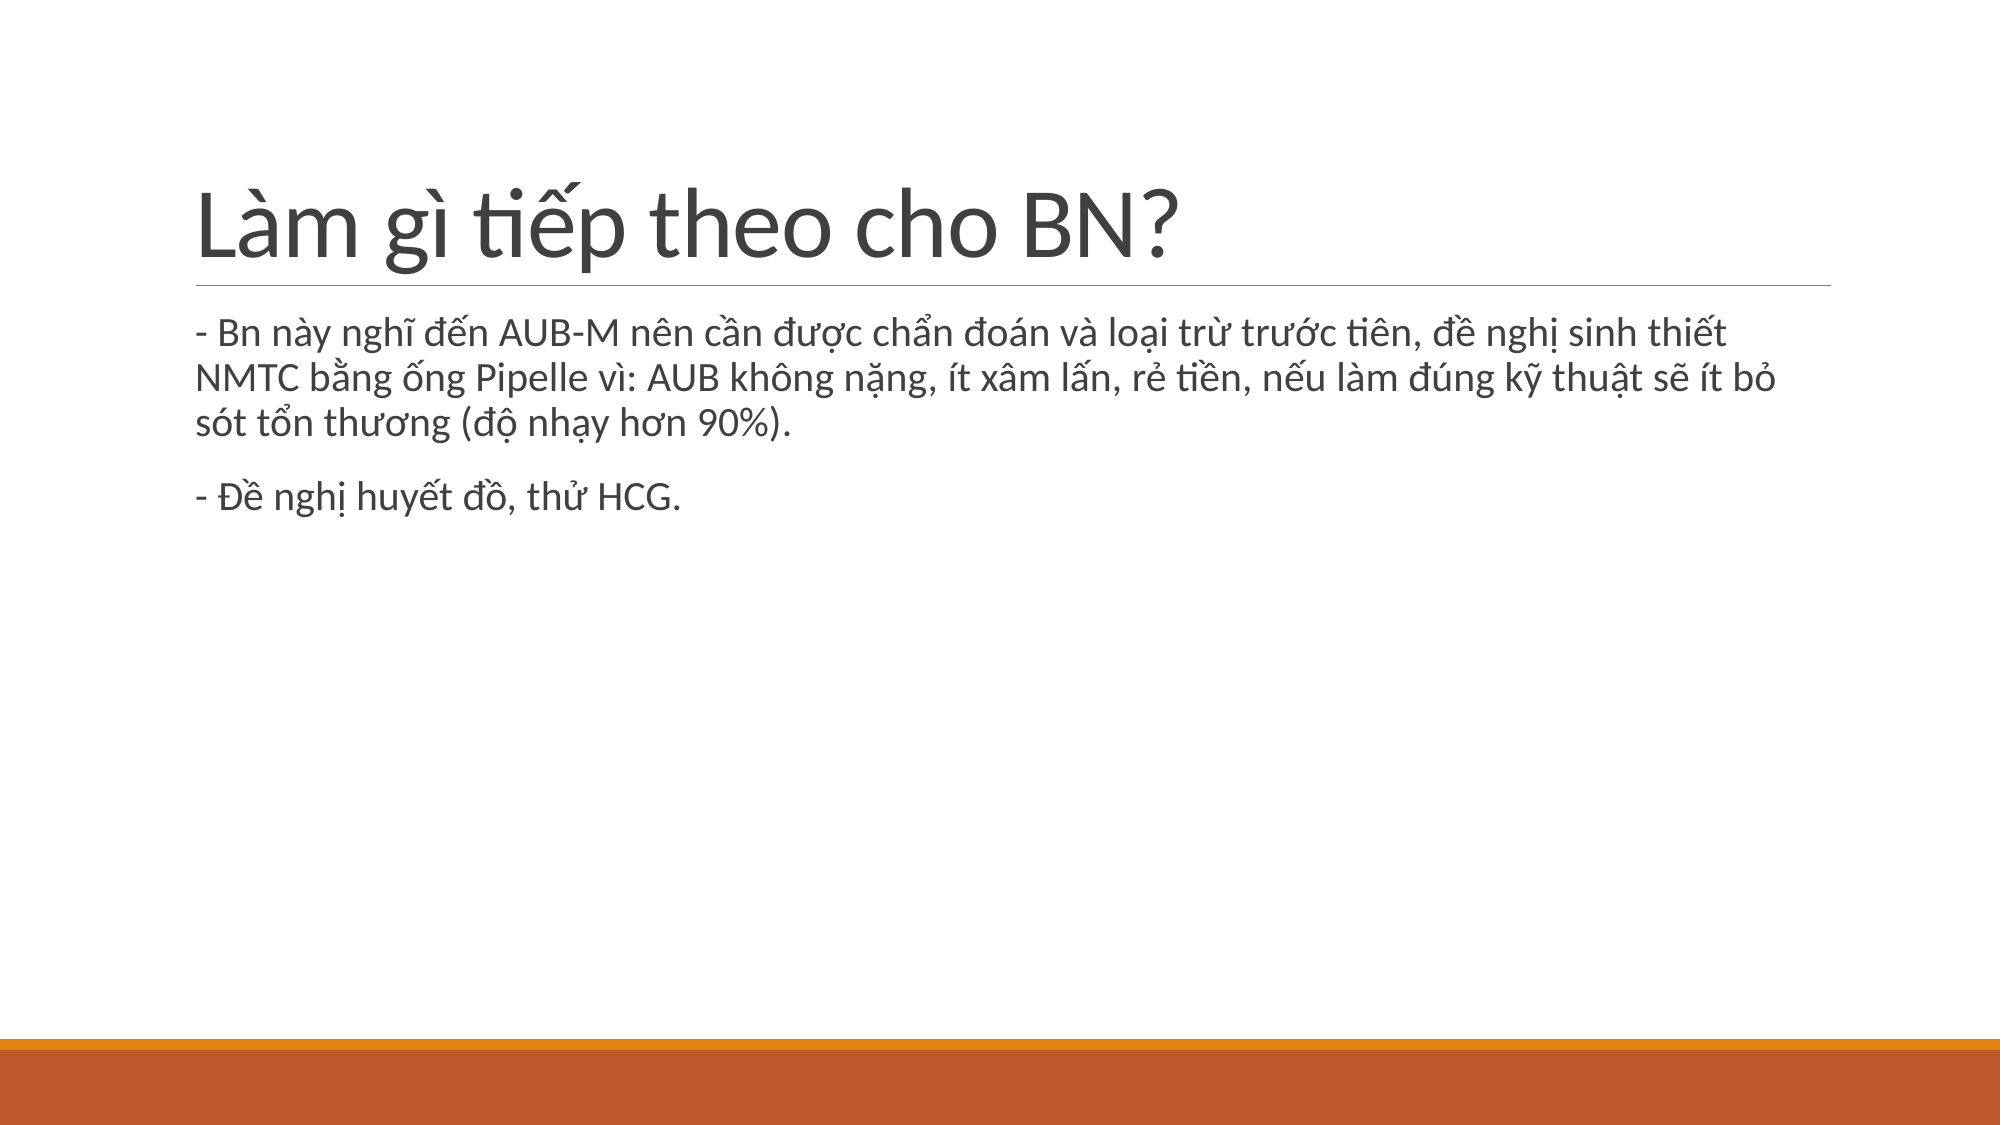

# Làm gì tiếp theo cho BN?
- Bn này nghĩ đến AUB-M nên cần được chẩn đoán và loại trừ trước tiên, đề nghị sinh thiết NMTC bằng ống Pipelle vì: AUB không nặng, ít xâm lấn, rẻ tiền, nếu làm đúng kỹ thuật sẽ ít bỏ sót tổn thương (độ nhạy hơn 90%).
- Đề nghị huyết đồ, thử HCG.